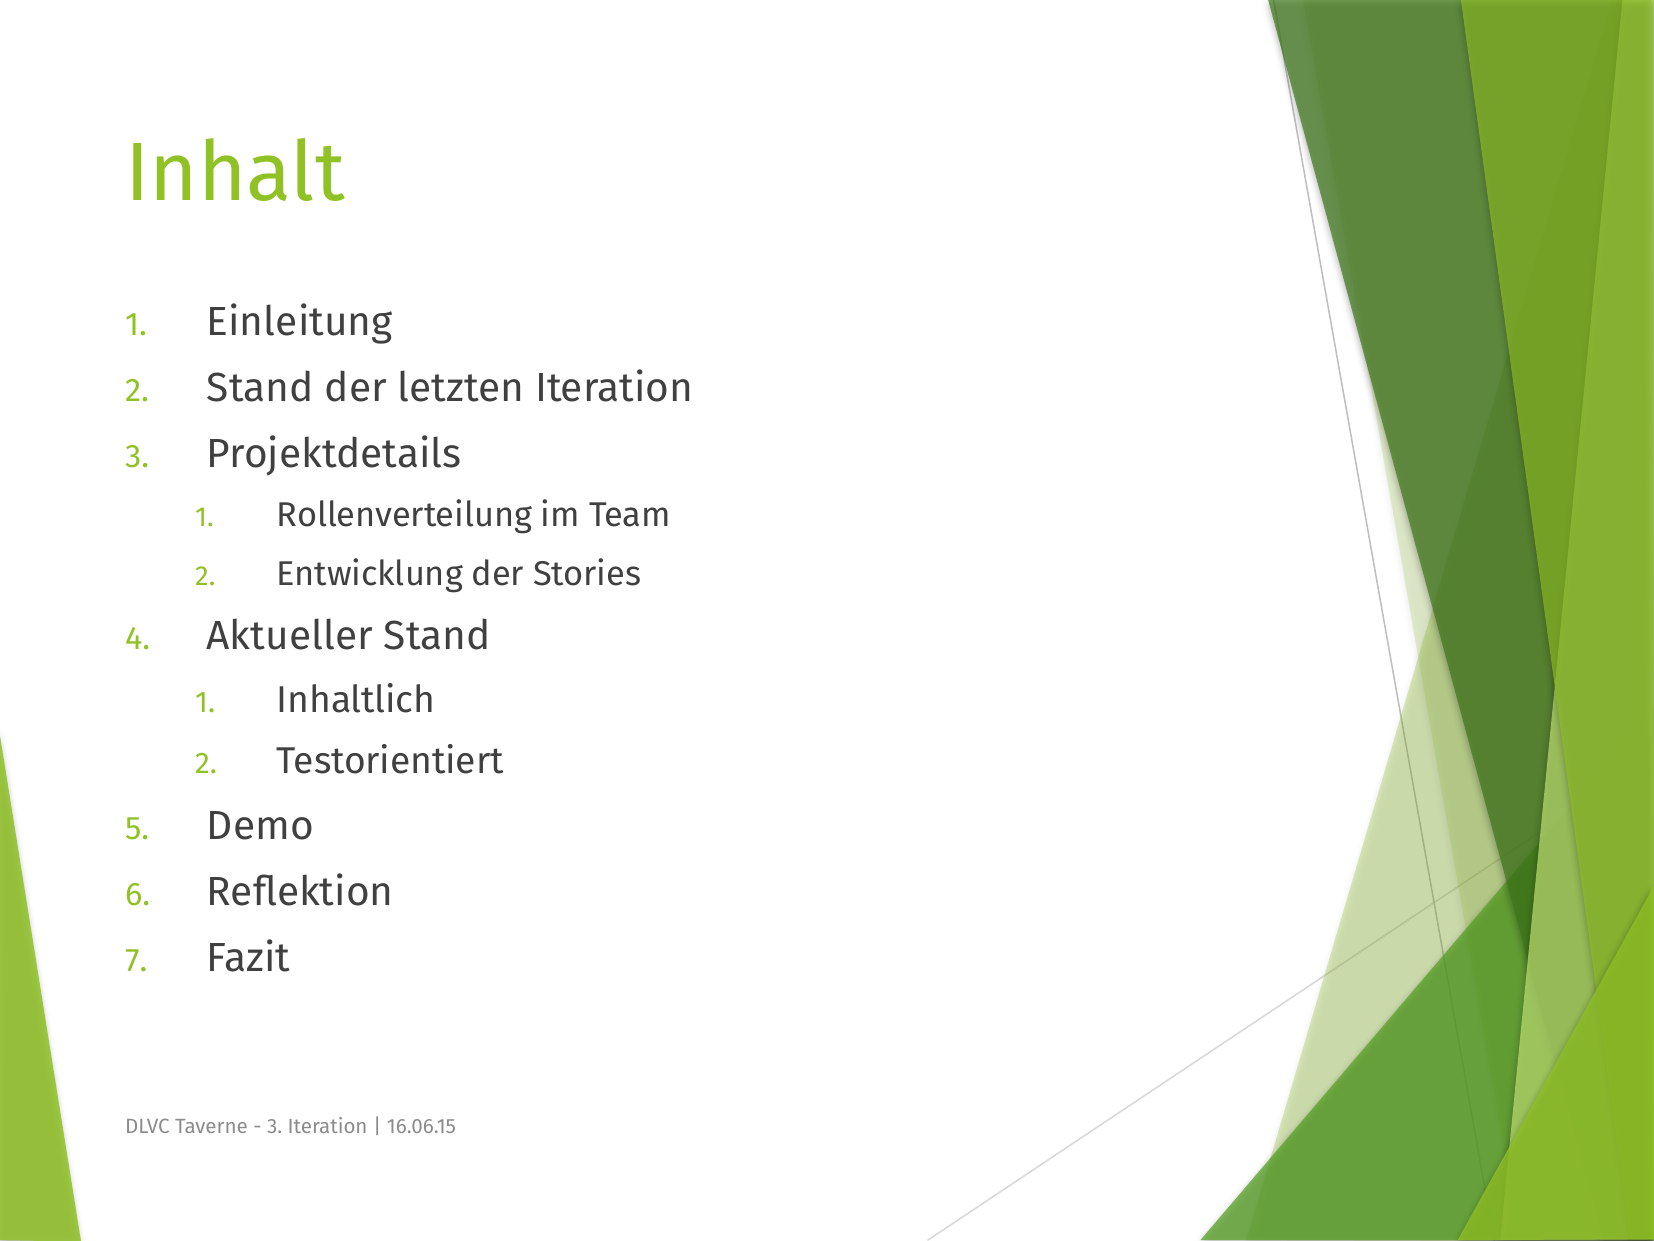

# Inhalt
Einleitung
Stand der letzten Iteration
Projektdetails
Rollenverteilung im Team
Entwicklung der Stories
Aktueller Stand
Inhaltlich
Testorientiert
Demo
Reflektion
Fazit
DLVC Taverne - 3. Iteration | 16.06.15